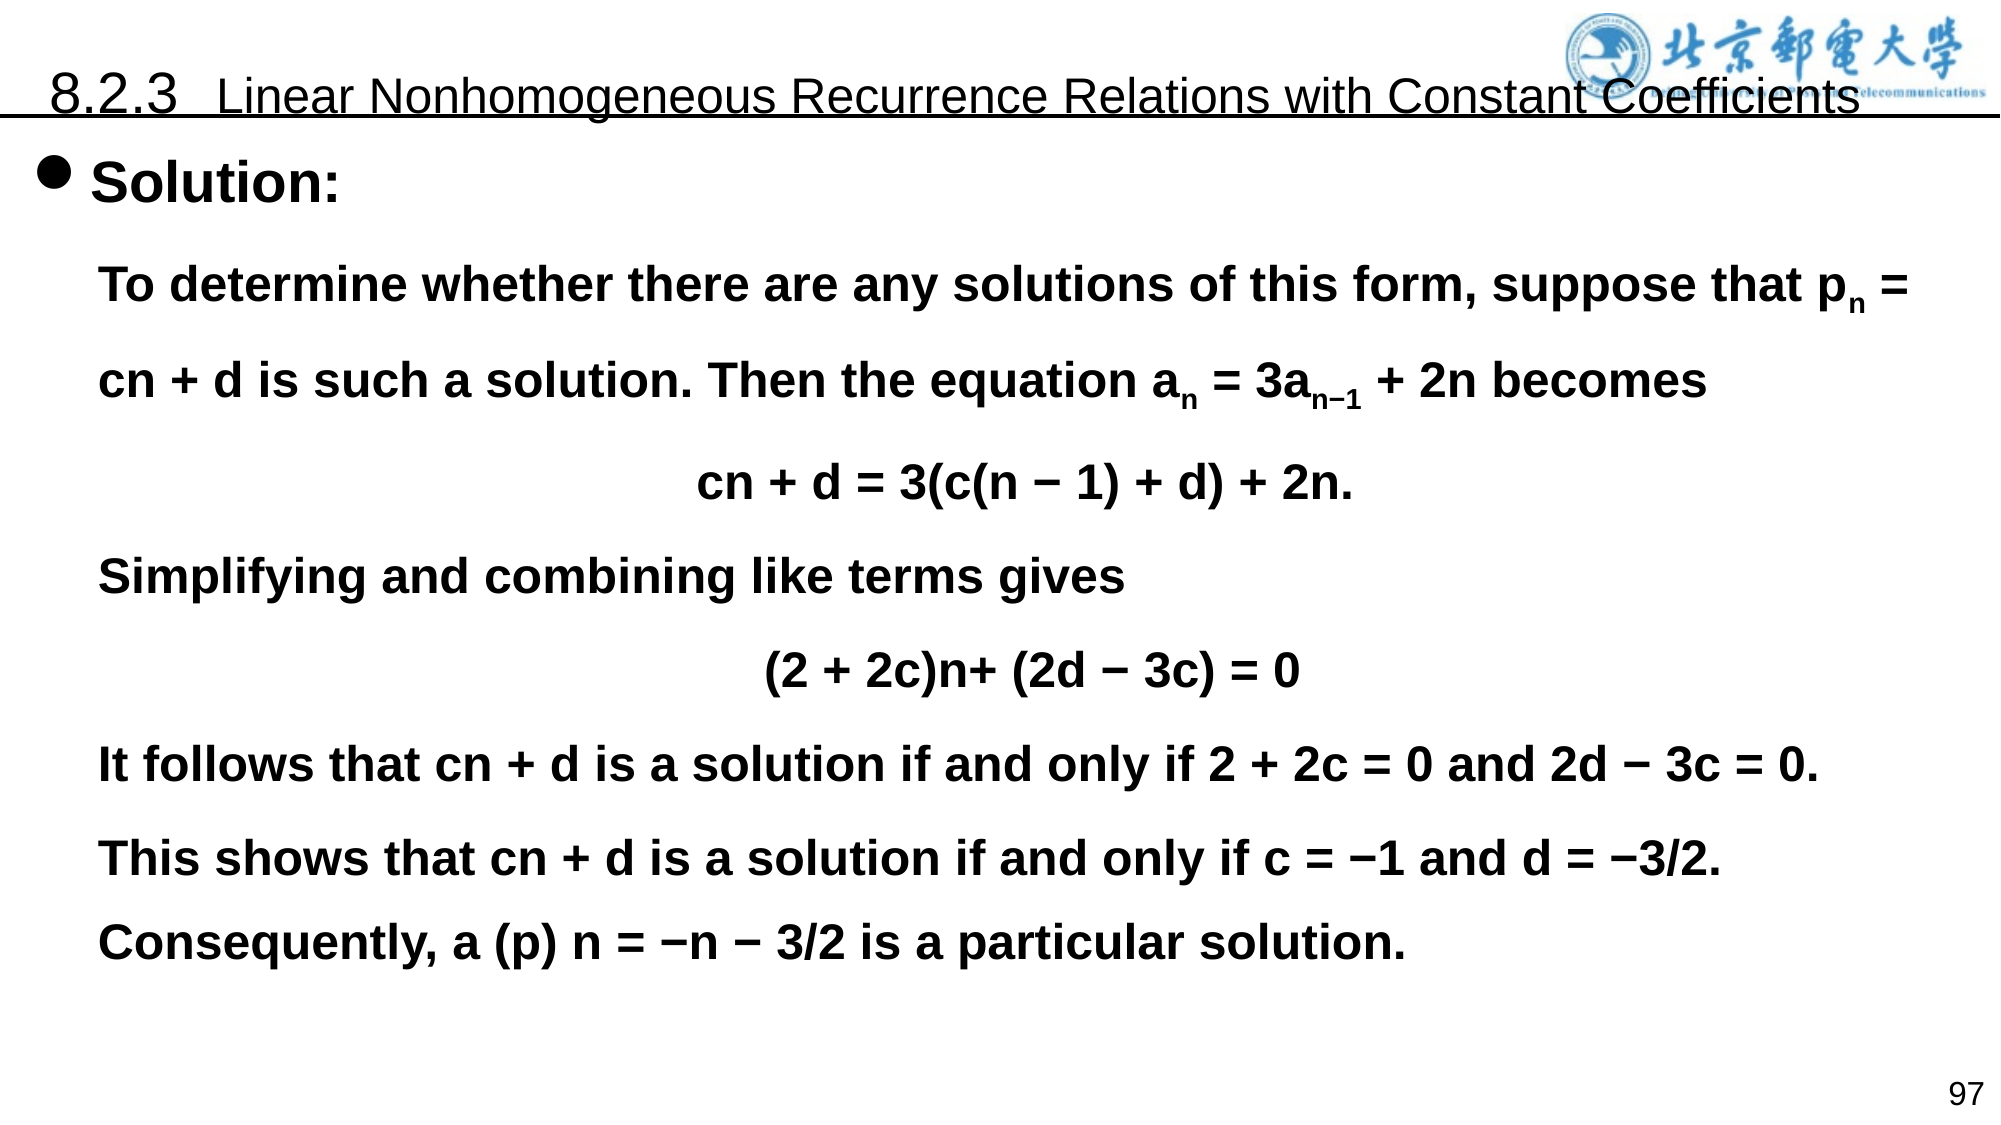

8.2.3  Linear Nonhomogeneous Recurrence Relations with Constant Coefficients
Solution:
To determine whether there are any solutions of this form, suppose that pn = cn + d is such a solution. Then the equation an = 3an−1 + 2n becomes
cn + d = 3(c(n − 1) + d) + 2n.
Simplifying and combining like terms gives
(2 + 2c)n+ (2d − 3c) = 0
It follows that cn + d is a solution if and only if 2 + 2c = 0 and 2d − 3c = 0.
This shows that cn + d is a solution if and only if c = −1 and d = −3/2. Consequently, a (p) n = −n − 3/2 is a particular solution.